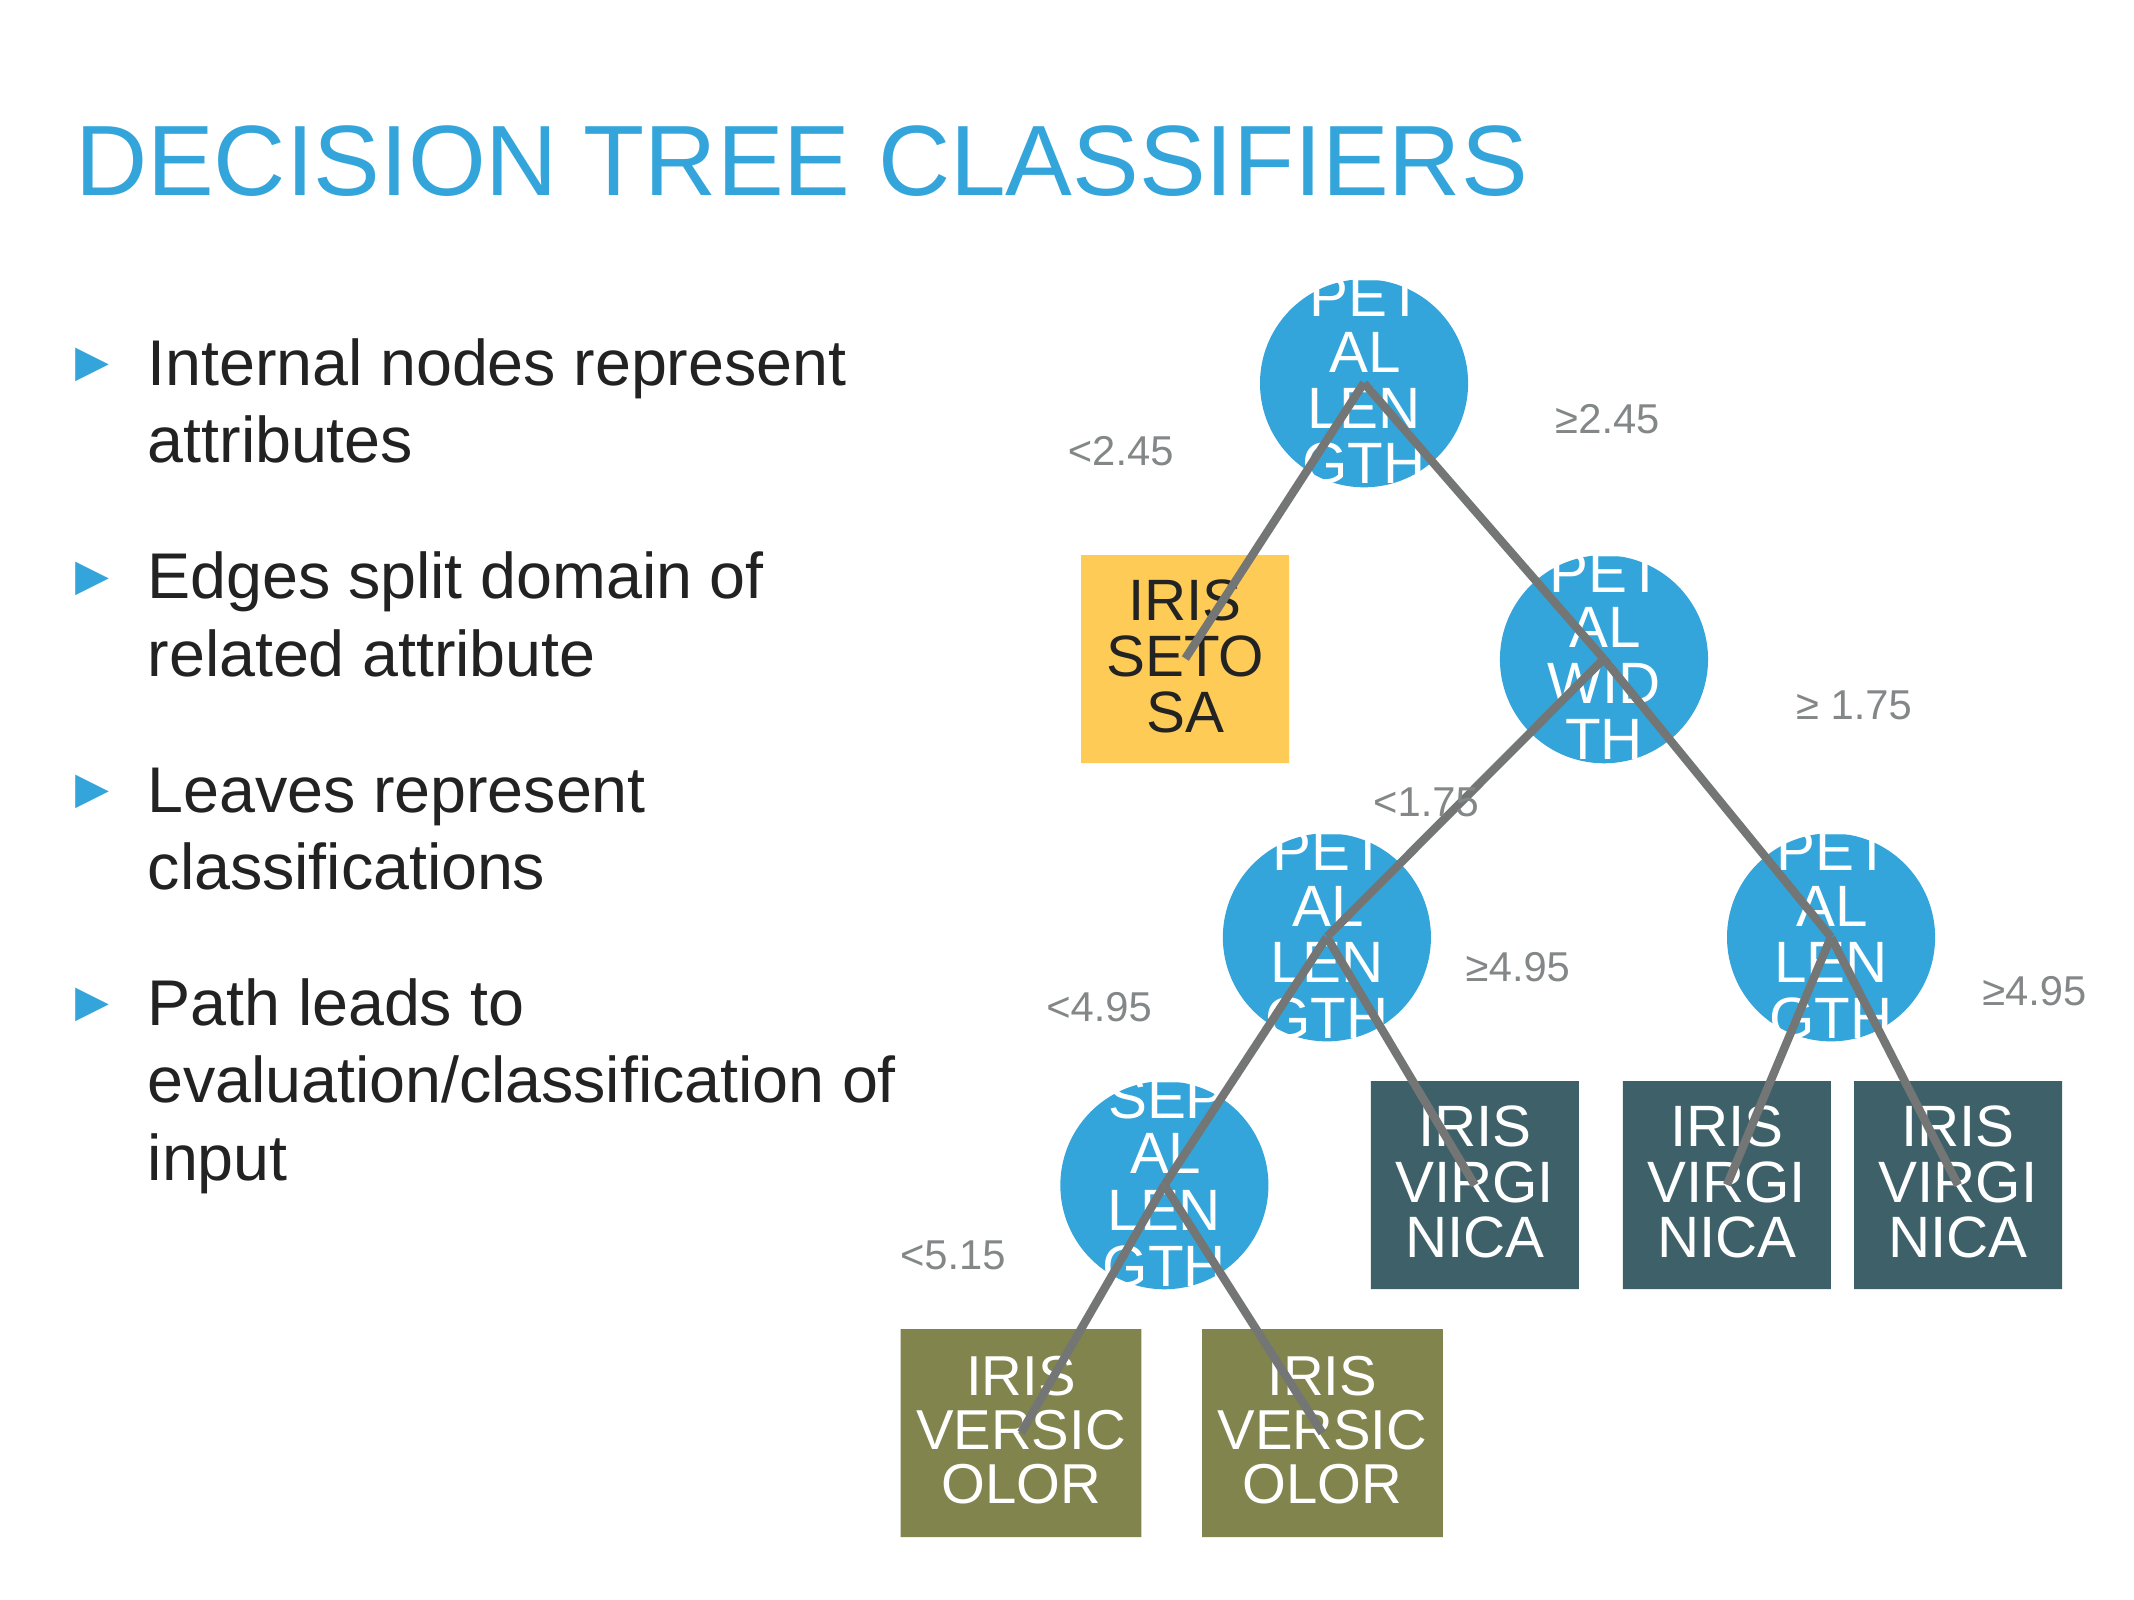

decision tree classifiers
Petal Length
Internal nodes represent attributes
Edges split domain of related attribute
Leaves represent classifications
Path leads to evaluation/classification of input

≥2.45

<2.45
iris setosa
Petal Width

≥ 1.75
<1.75
Petal Length
Petal Length
≥4.95

≥4.95
<4.95
Sepal Length
iris virginica
iris virginica
iris virginica

<5.15
iris versicolor
iris versicolor